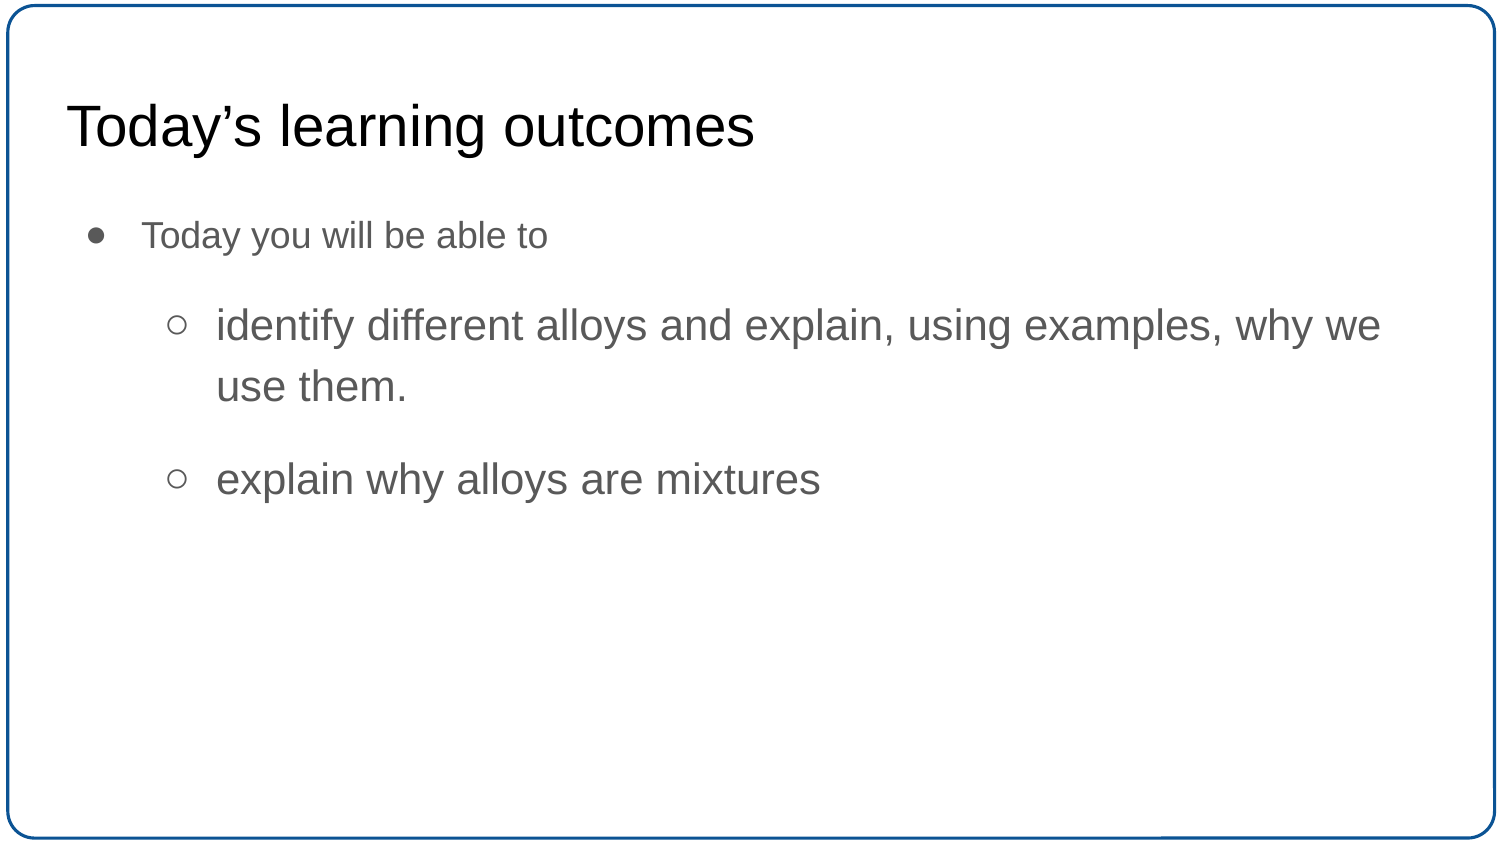

# Today’s learning outcomes
Today you will be able to
identify different alloys and explain, using examples, why we use them.
explain why alloys are mixtures